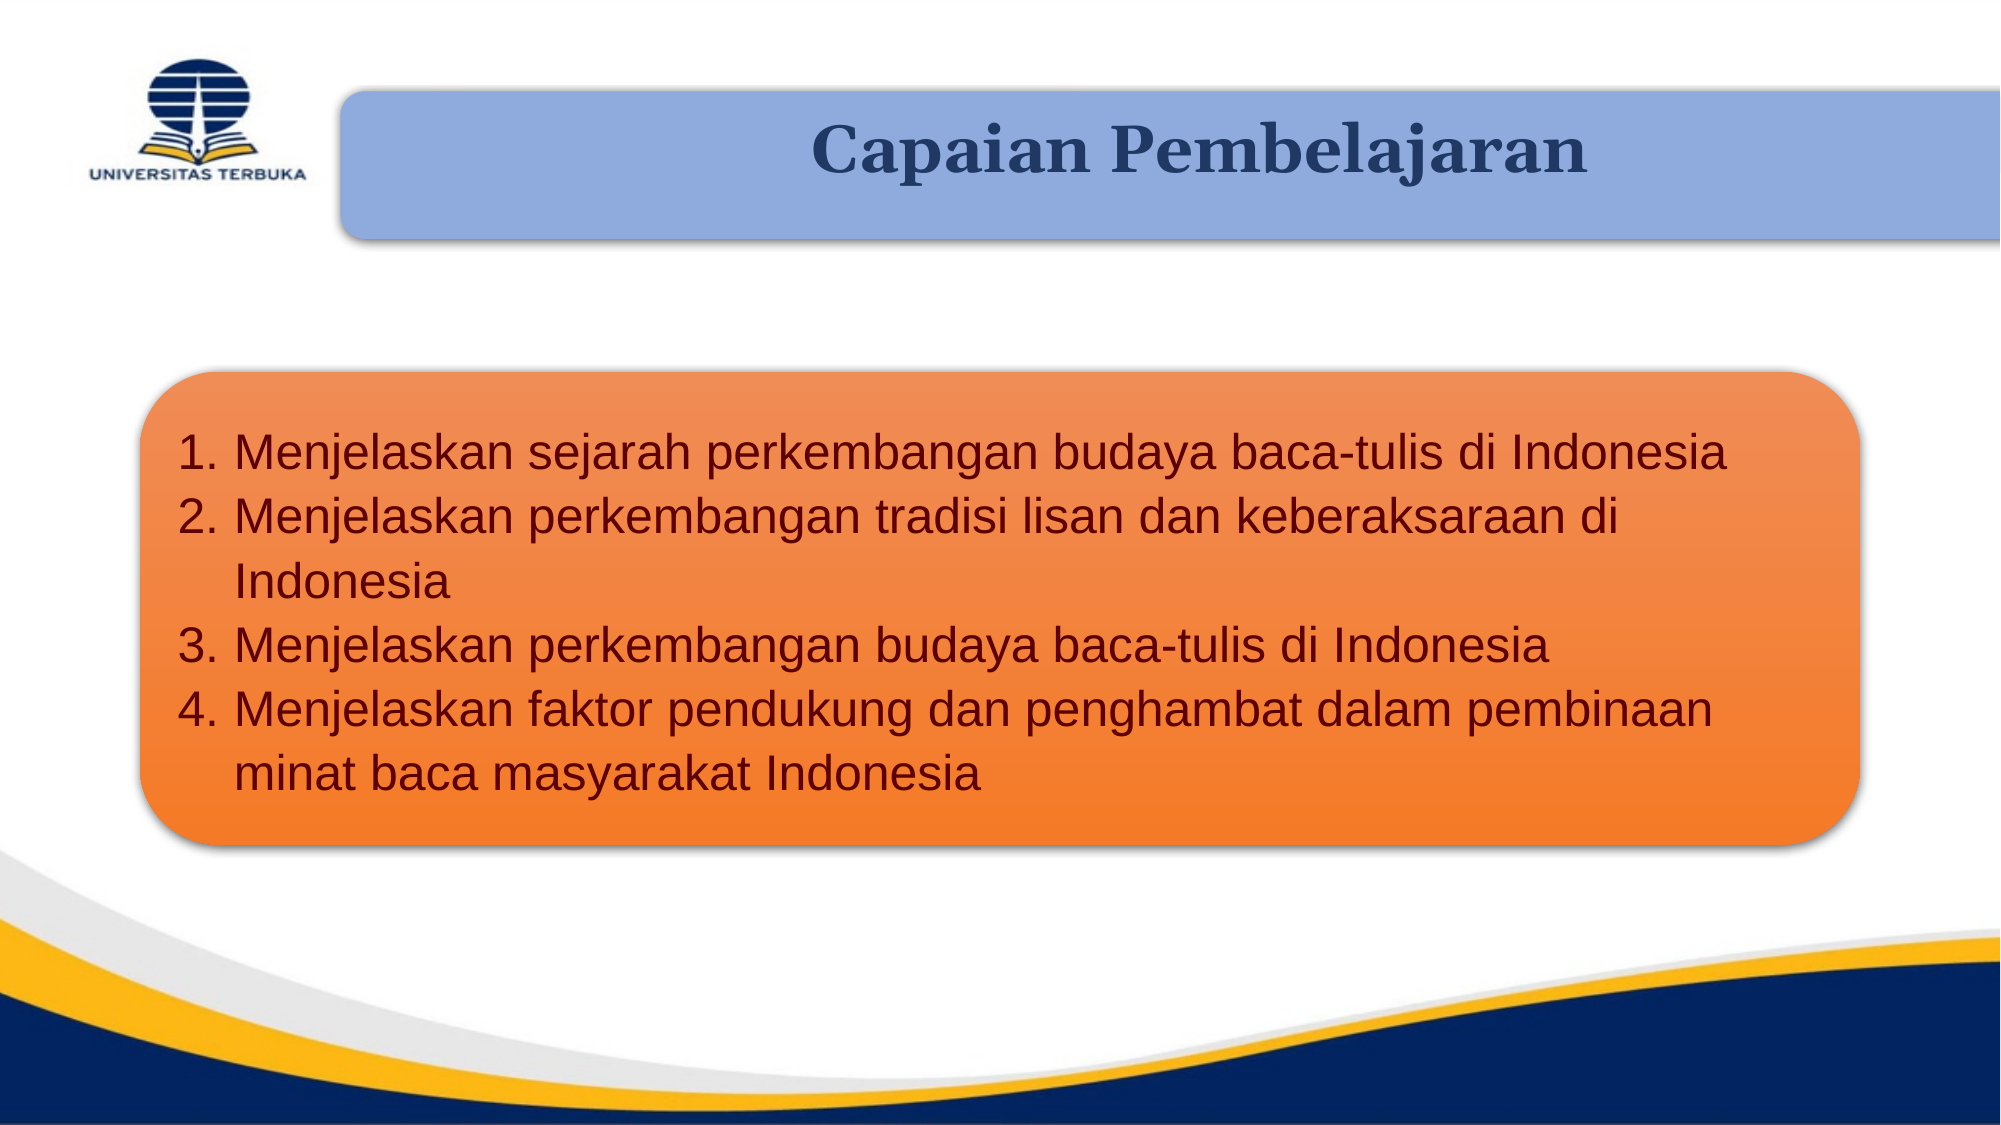

Capaian Pembelajaran
Menjelaskan sejarah perkembangan budaya baca-tulis di Indonesia
Menjelaskan perkembangan tradisi lisan dan keberaksaraan di Indonesia
Menjelaskan perkembangan budaya baca-tulis di Indonesia
Menjelaskan faktor pendukung dan penghambat dalam pembinaan minat baca masyarakat Indonesia